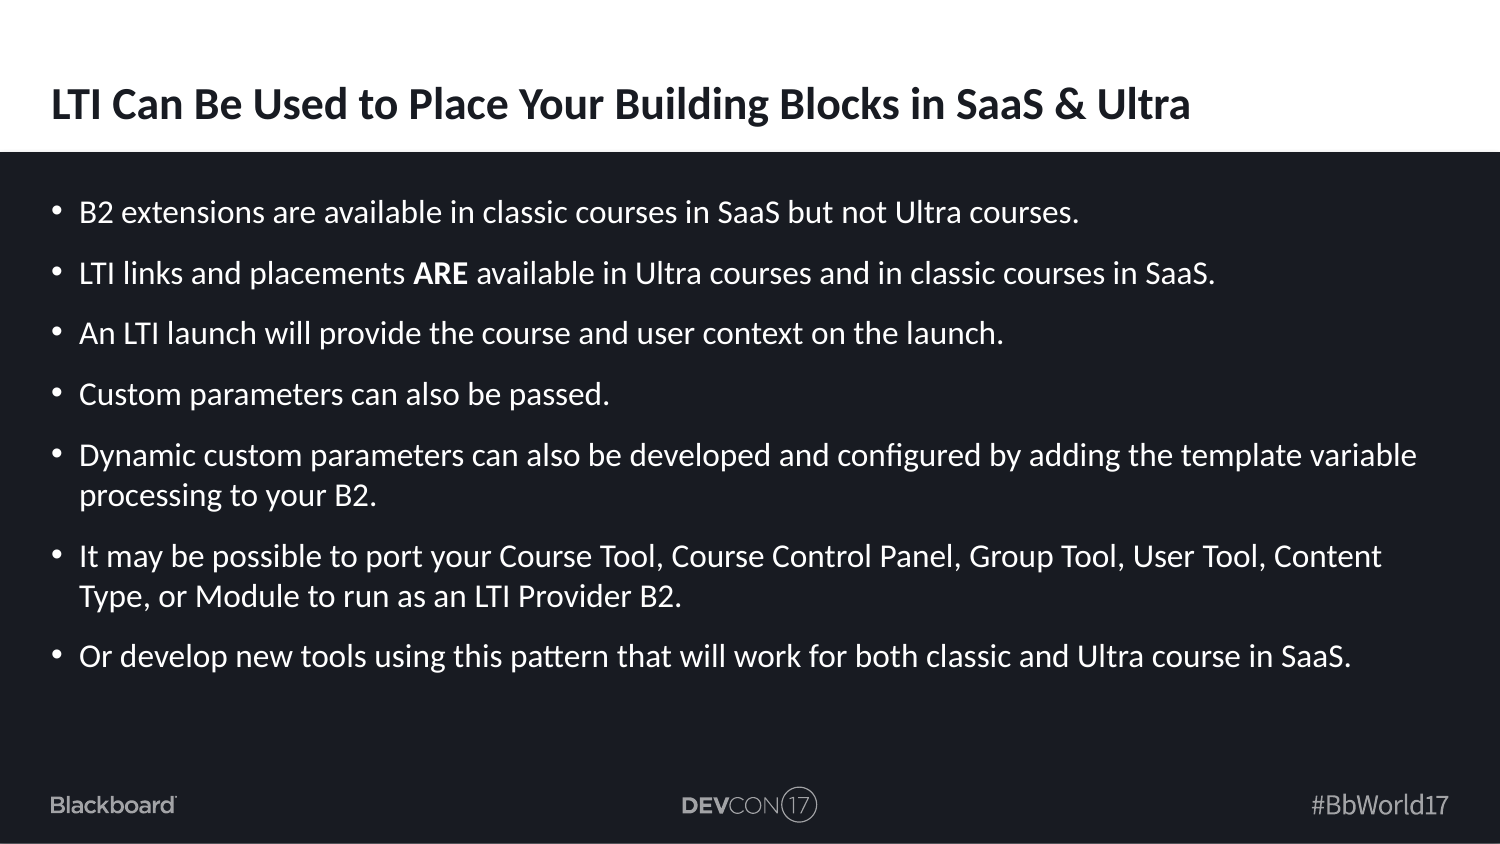

# LTI Can Be Used to Place Your Building Blocks in SaaS & Ultra
B2 extensions are available in classic courses in SaaS but not Ultra courses.
LTI links and placements ARE available in Ultra courses and in classic courses in SaaS.
An LTI launch will provide the course and user context on the launch.
Custom parameters can also be passed.
Dynamic custom parameters can also be developed and configured by adding the template variable processing to your B2.
It may be possible to port your Course Tool, Course Control Panel, Group Tool, User Tool, Content Type, or Module to run as an LTI Provider B2.
Or develop new tools using this pattern that will work for both classic and Ultra course in SaaS.